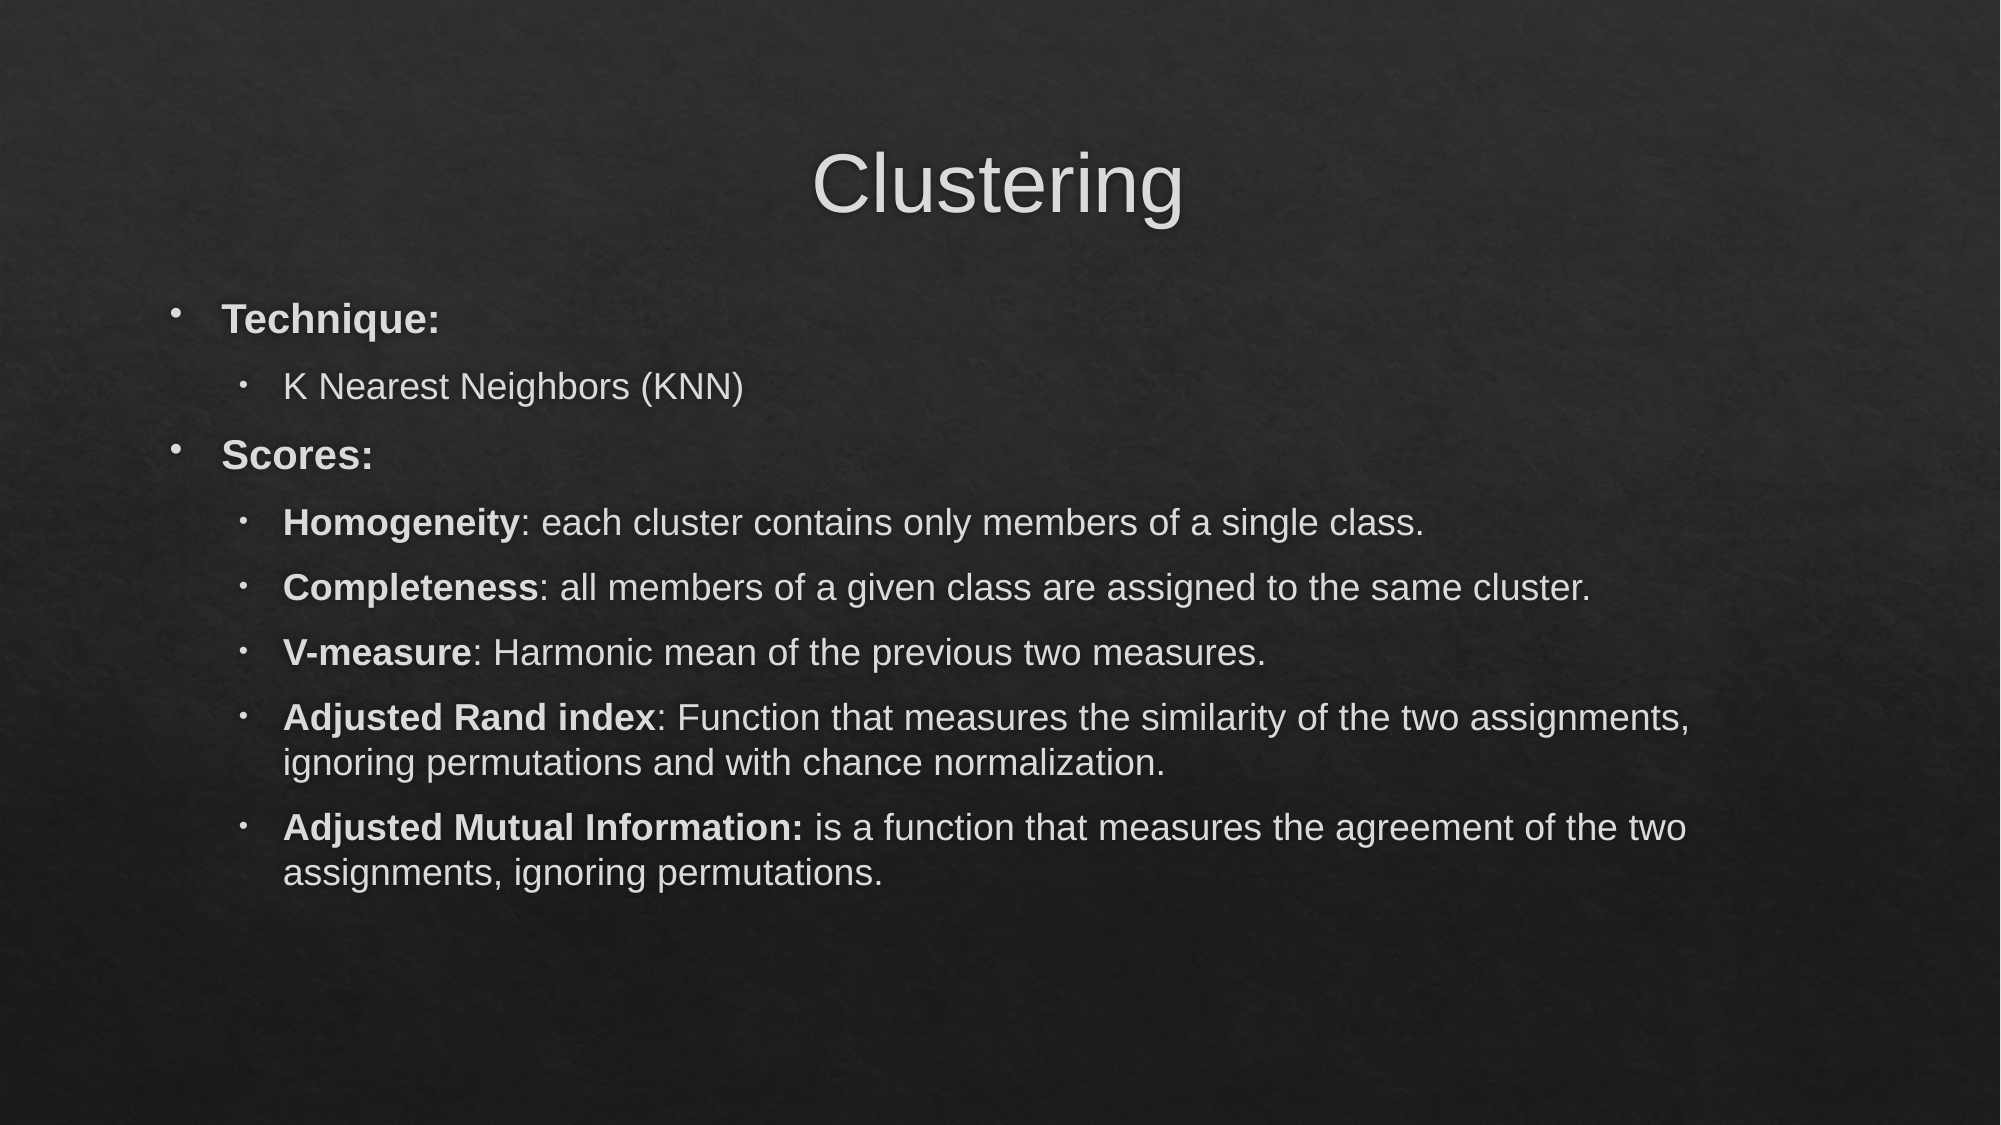

# Clustering
Technique:
K Nearest Neighbors (KNN)
Scores:
Homogeneity: each cluster contains only members of a single class.
Completeness: all members of a given class are assigned to the same cluster.
V-measure: Harmonic mean of the previous two measures.
Adjusted Rand index: Function that measures the similarity of the two assignments, ignoring permutations and with chance normalization.
Adjusted Mutual Information: is a function that measures the agreement of the two assignments, ignoring permutations.